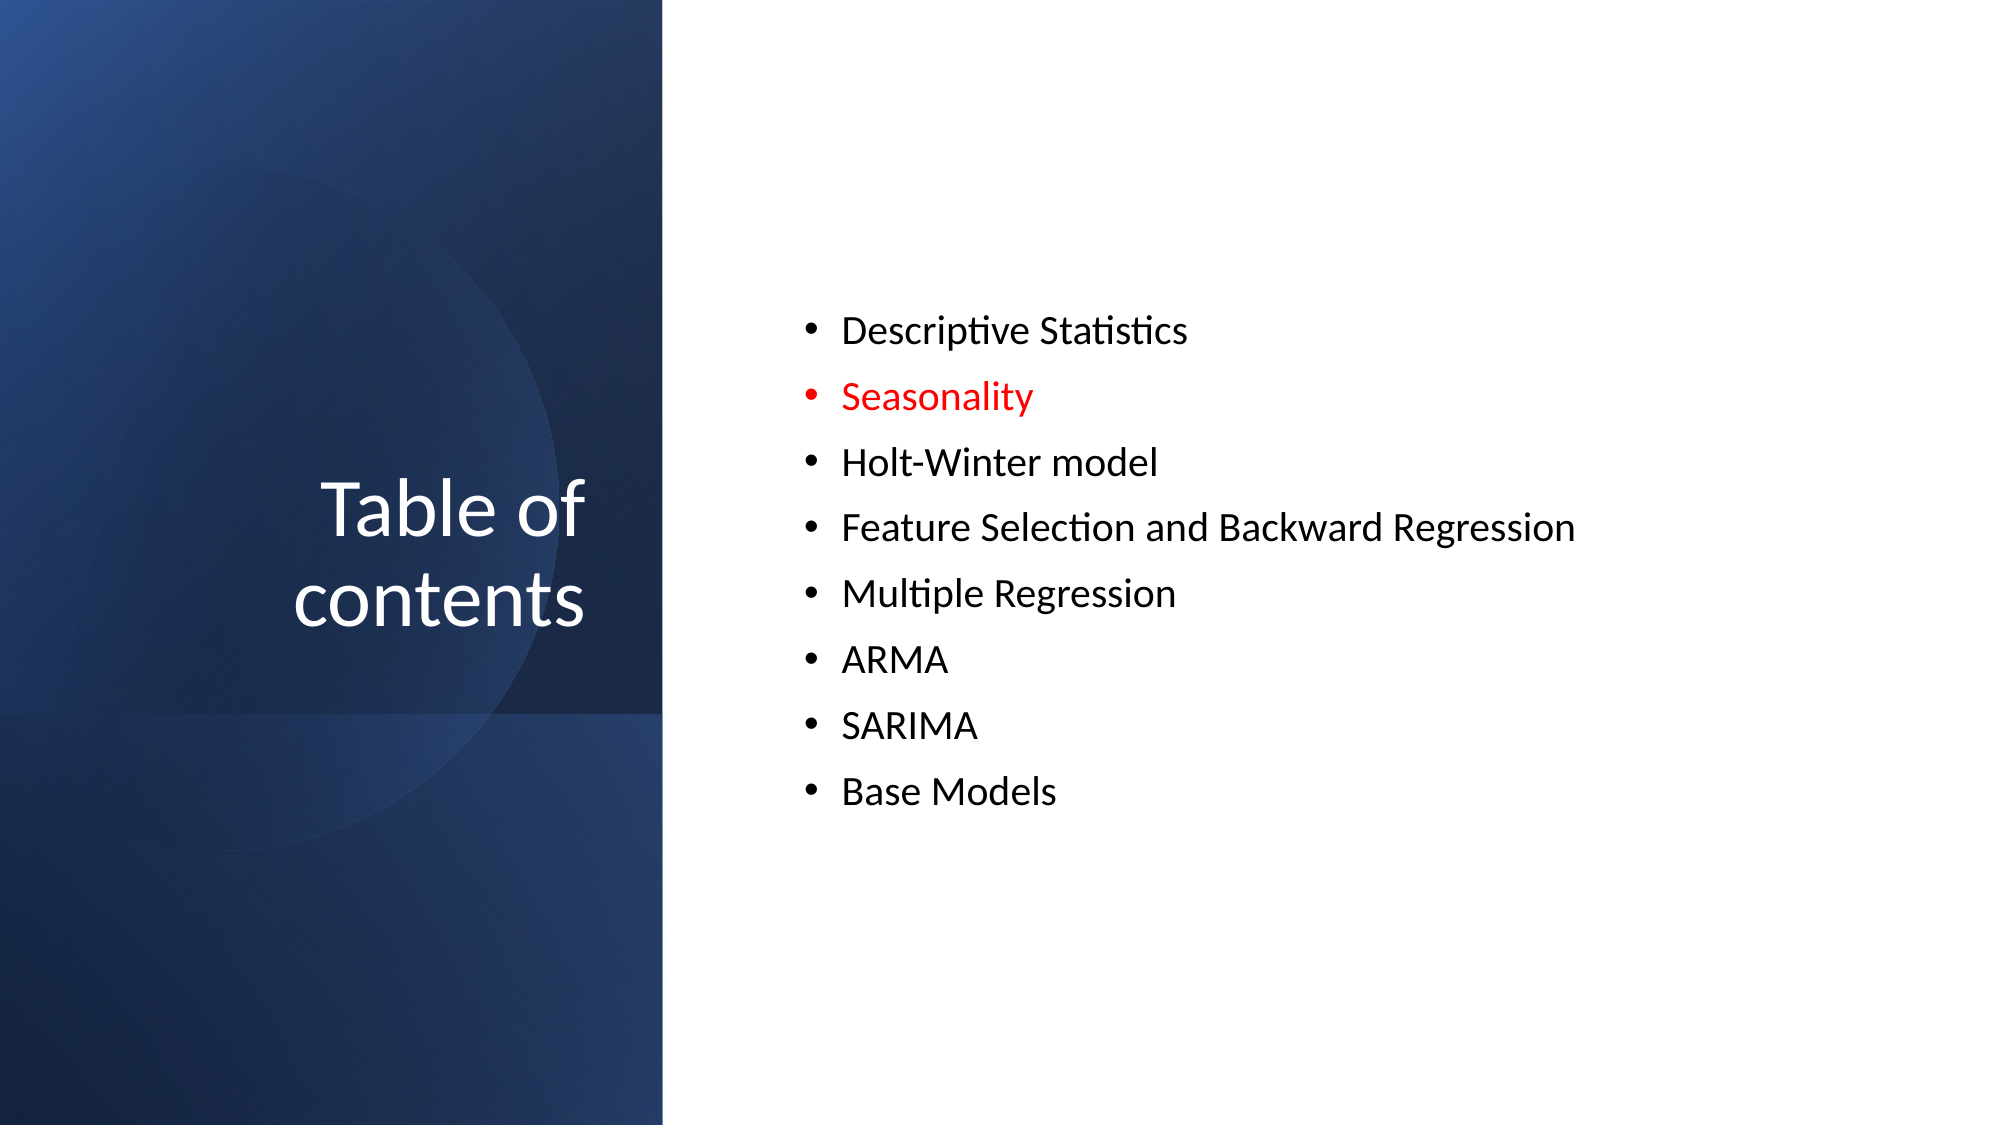

# Table of contents
Descriptive Statistics
Seasonality
Holt-Winter model
Feature Selection and Backward Regression
Multiple Regression
ARMA
SARIMA
Base Models